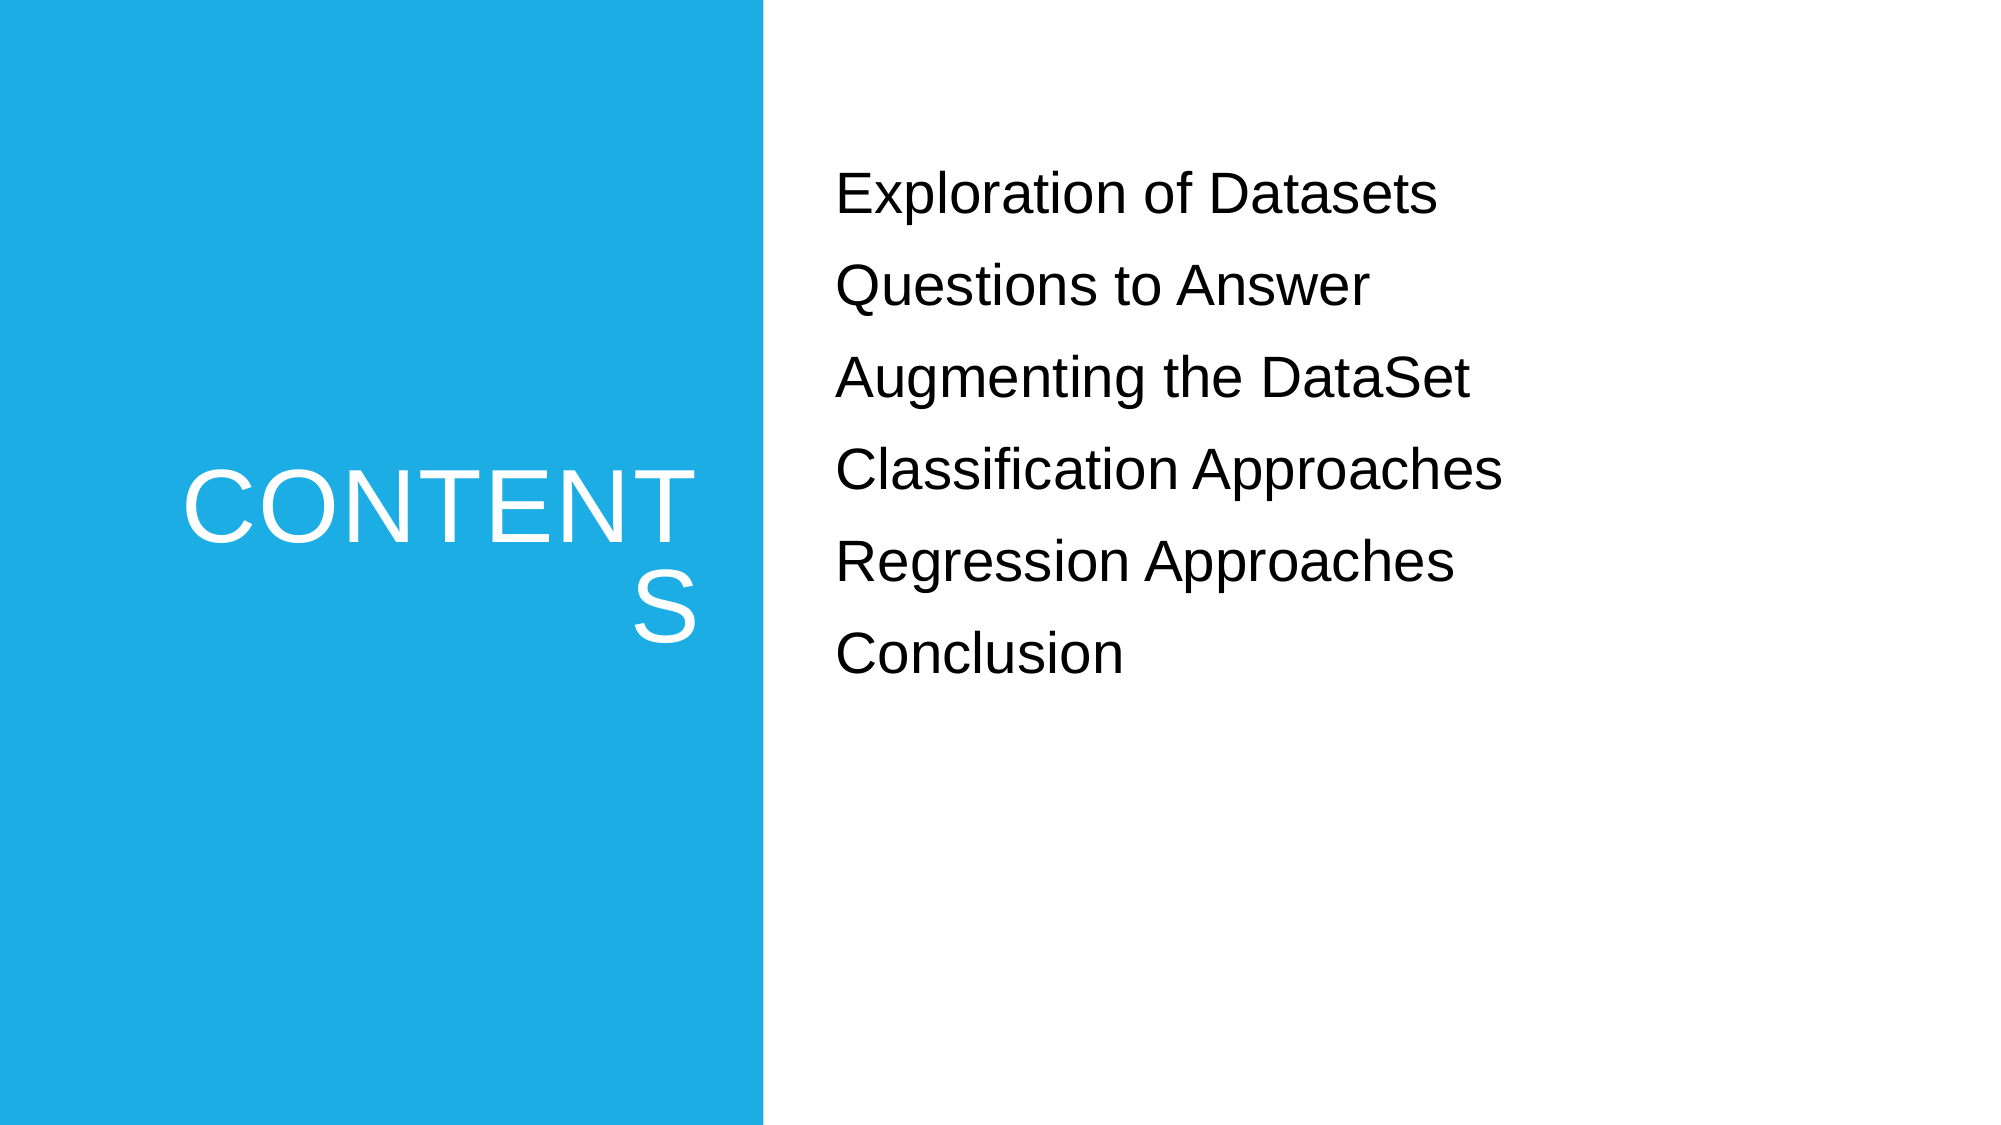

# Contents
Exploration of Datasets
Questions to Answer
Augmenting the DataSet
Classification Approaches
Regression Approaches
Conclusion